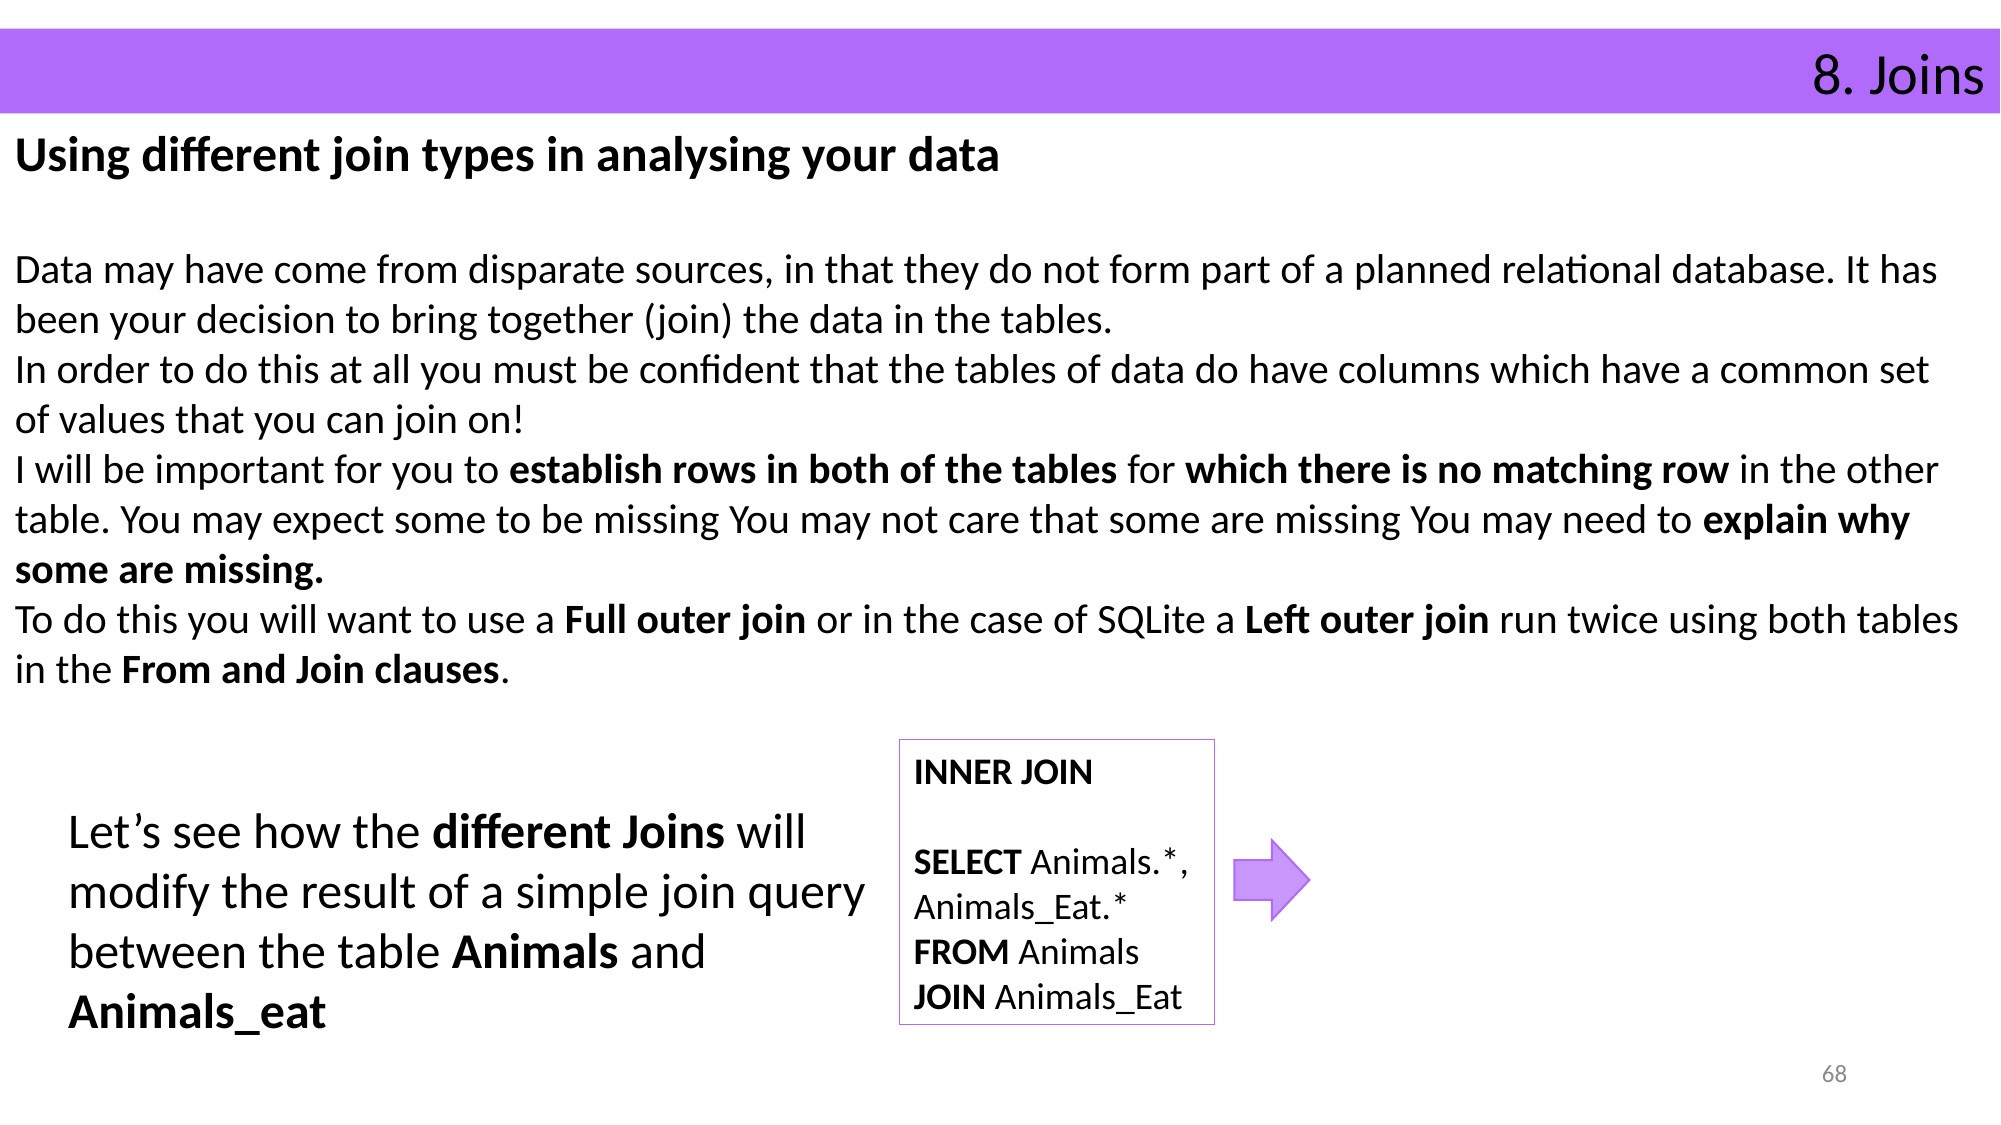

8. Joins
Using different join types in analysing your data

Data may have come from disparate sources, in that they do not form part of a planned relational database. It has been your decision to bring together (join) the data in the tables.
In order to do this at all you must be confident that the tables of data do have columns which have a common set of values that you can join on!
I will be important for you to establish rows in both of the tables for which there is no matching row in the other table. You may expect some to be missing You may not care that some are missing You may need to explain why some are missing.
To do this you will want to use a Full outer join or in the case of SQLite a Left outer join run twice using both tables in the From and Join clauses.
INNER JOIN

SELECT Animals.*, Animals_Eat.*
FROM Animals
JOIN Animals_Eat
Let’s see how the different Joins will modify the result of a simple join query between the table Animals and Animals_eat

68